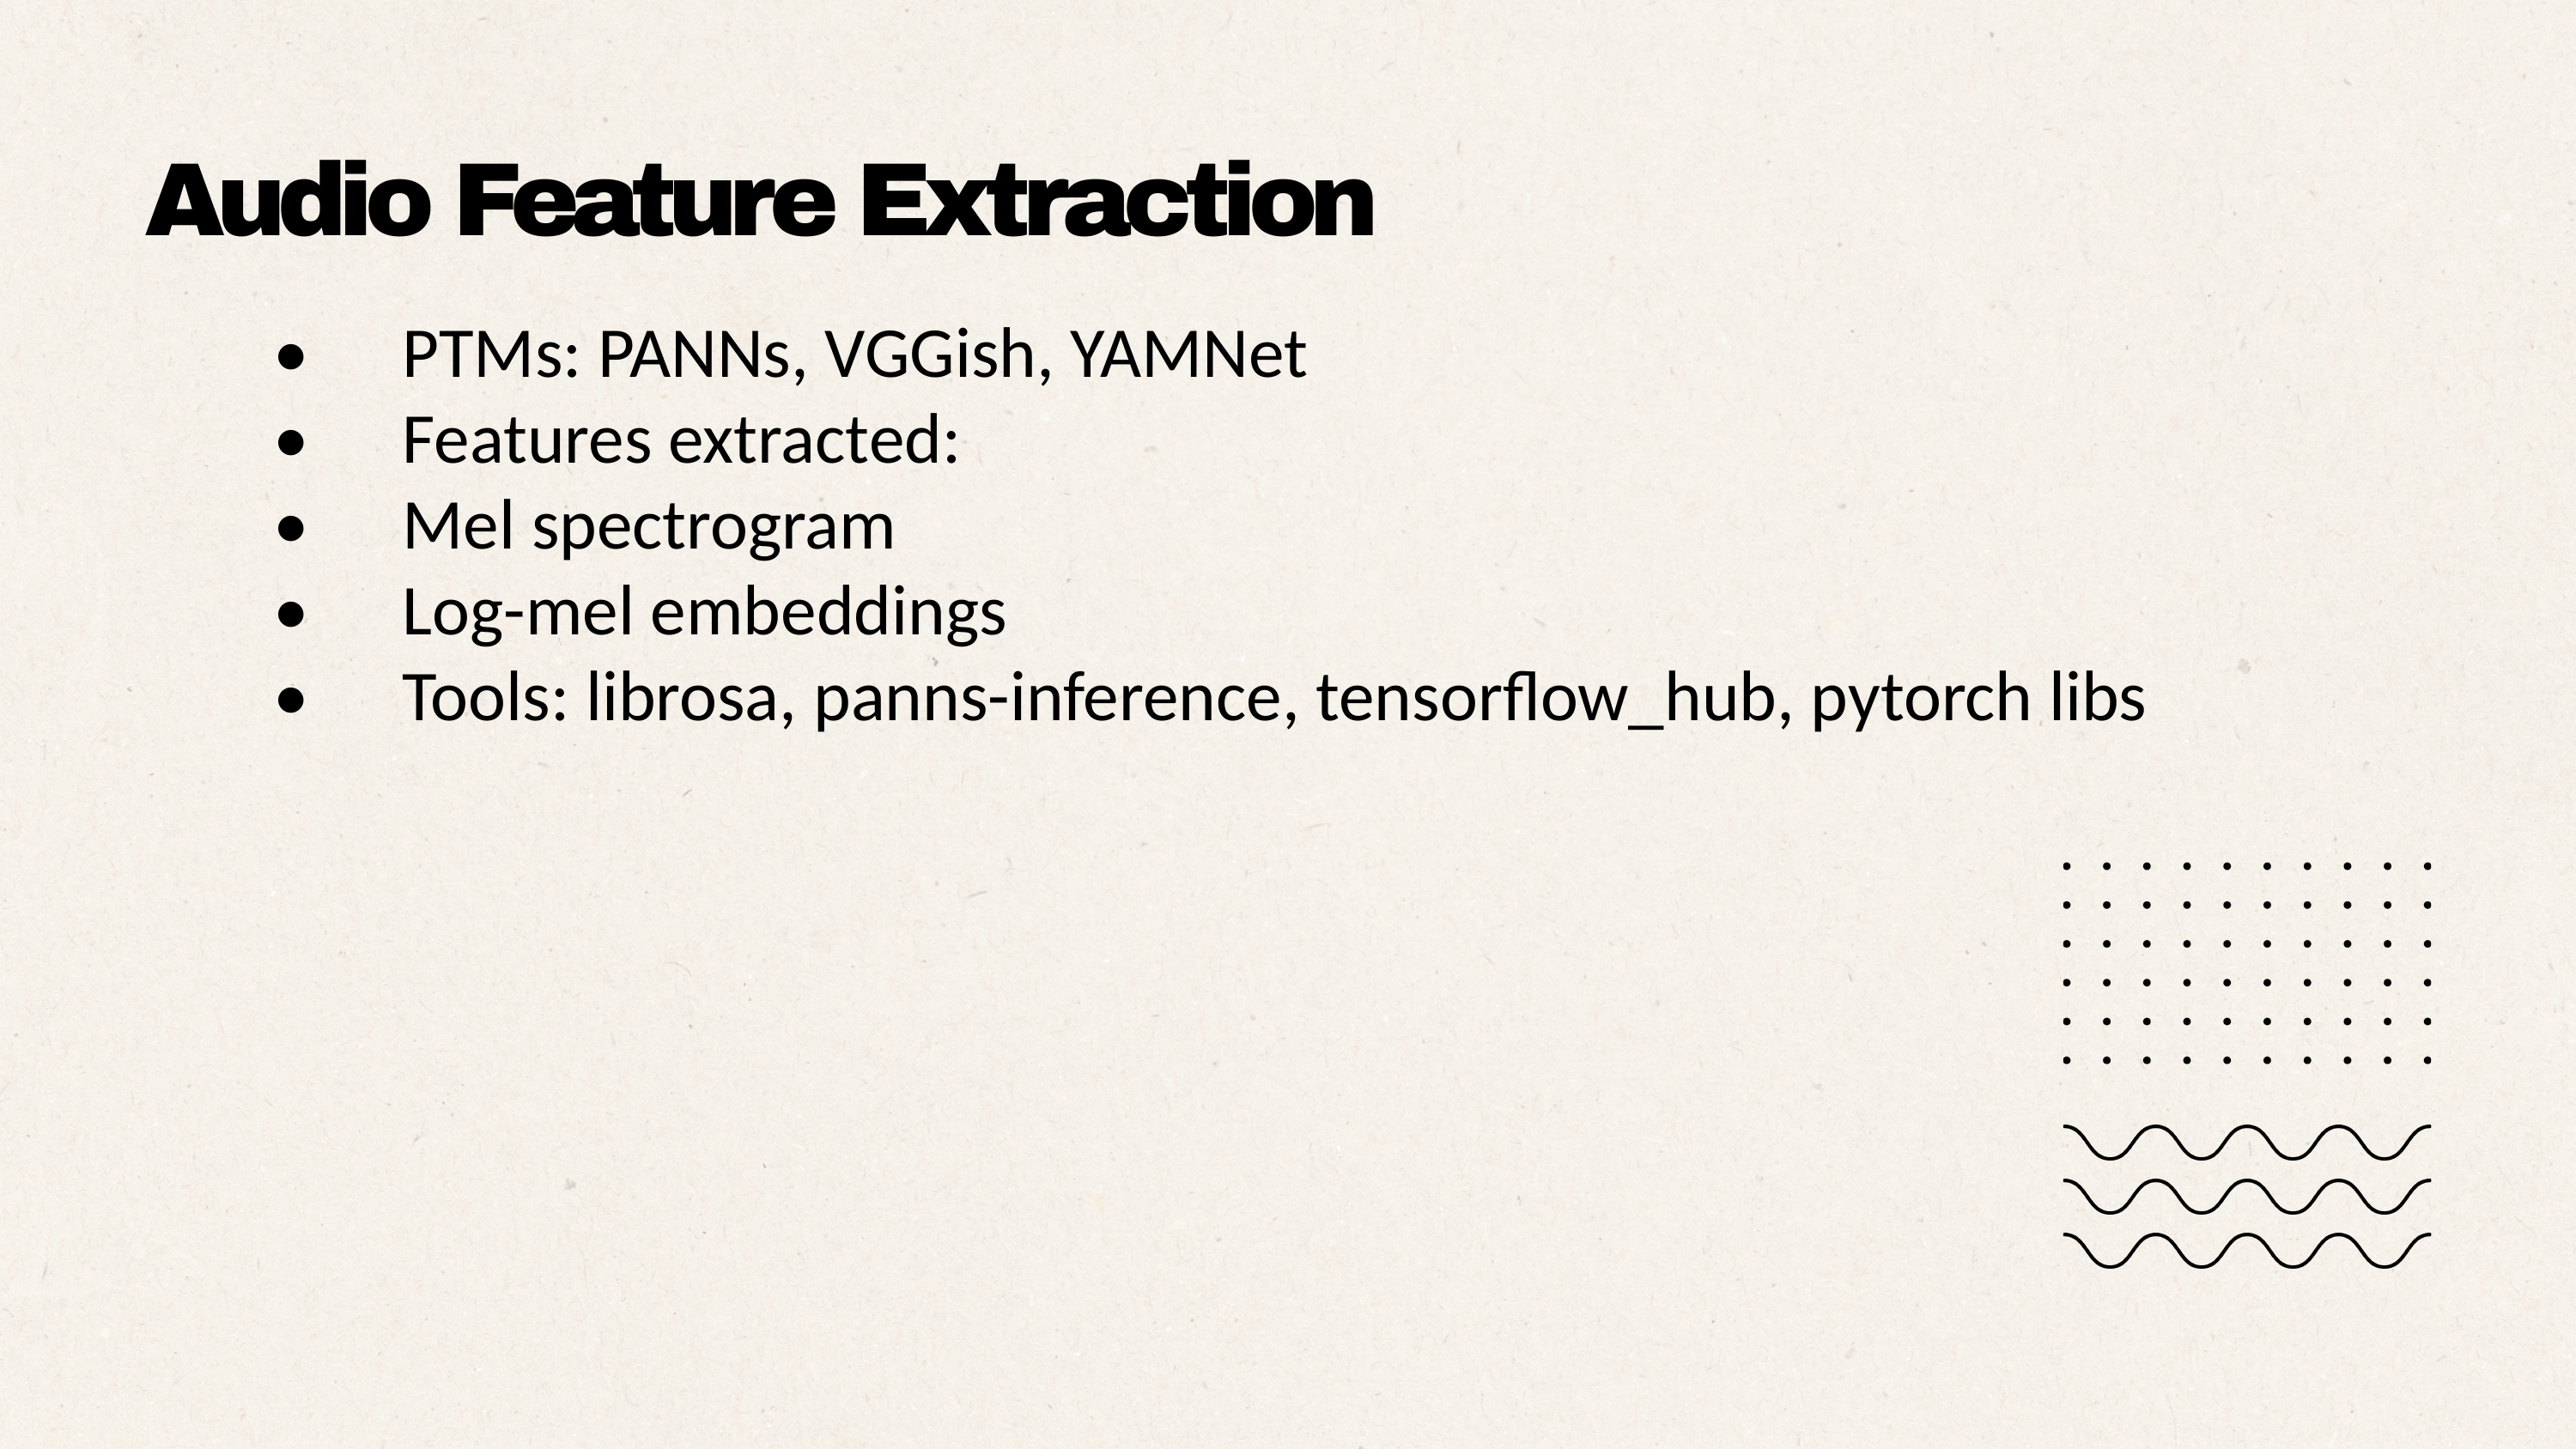

Audio Feature Extraction
	•	PTMs: PANNs, VGGish, YAMNet
	•	Features extracted:
	•	Mel spectrogram
	•	Log-mel embeddings
	•	Tools: librosa, panns-inference, tensorflow_hub, pytorch libs